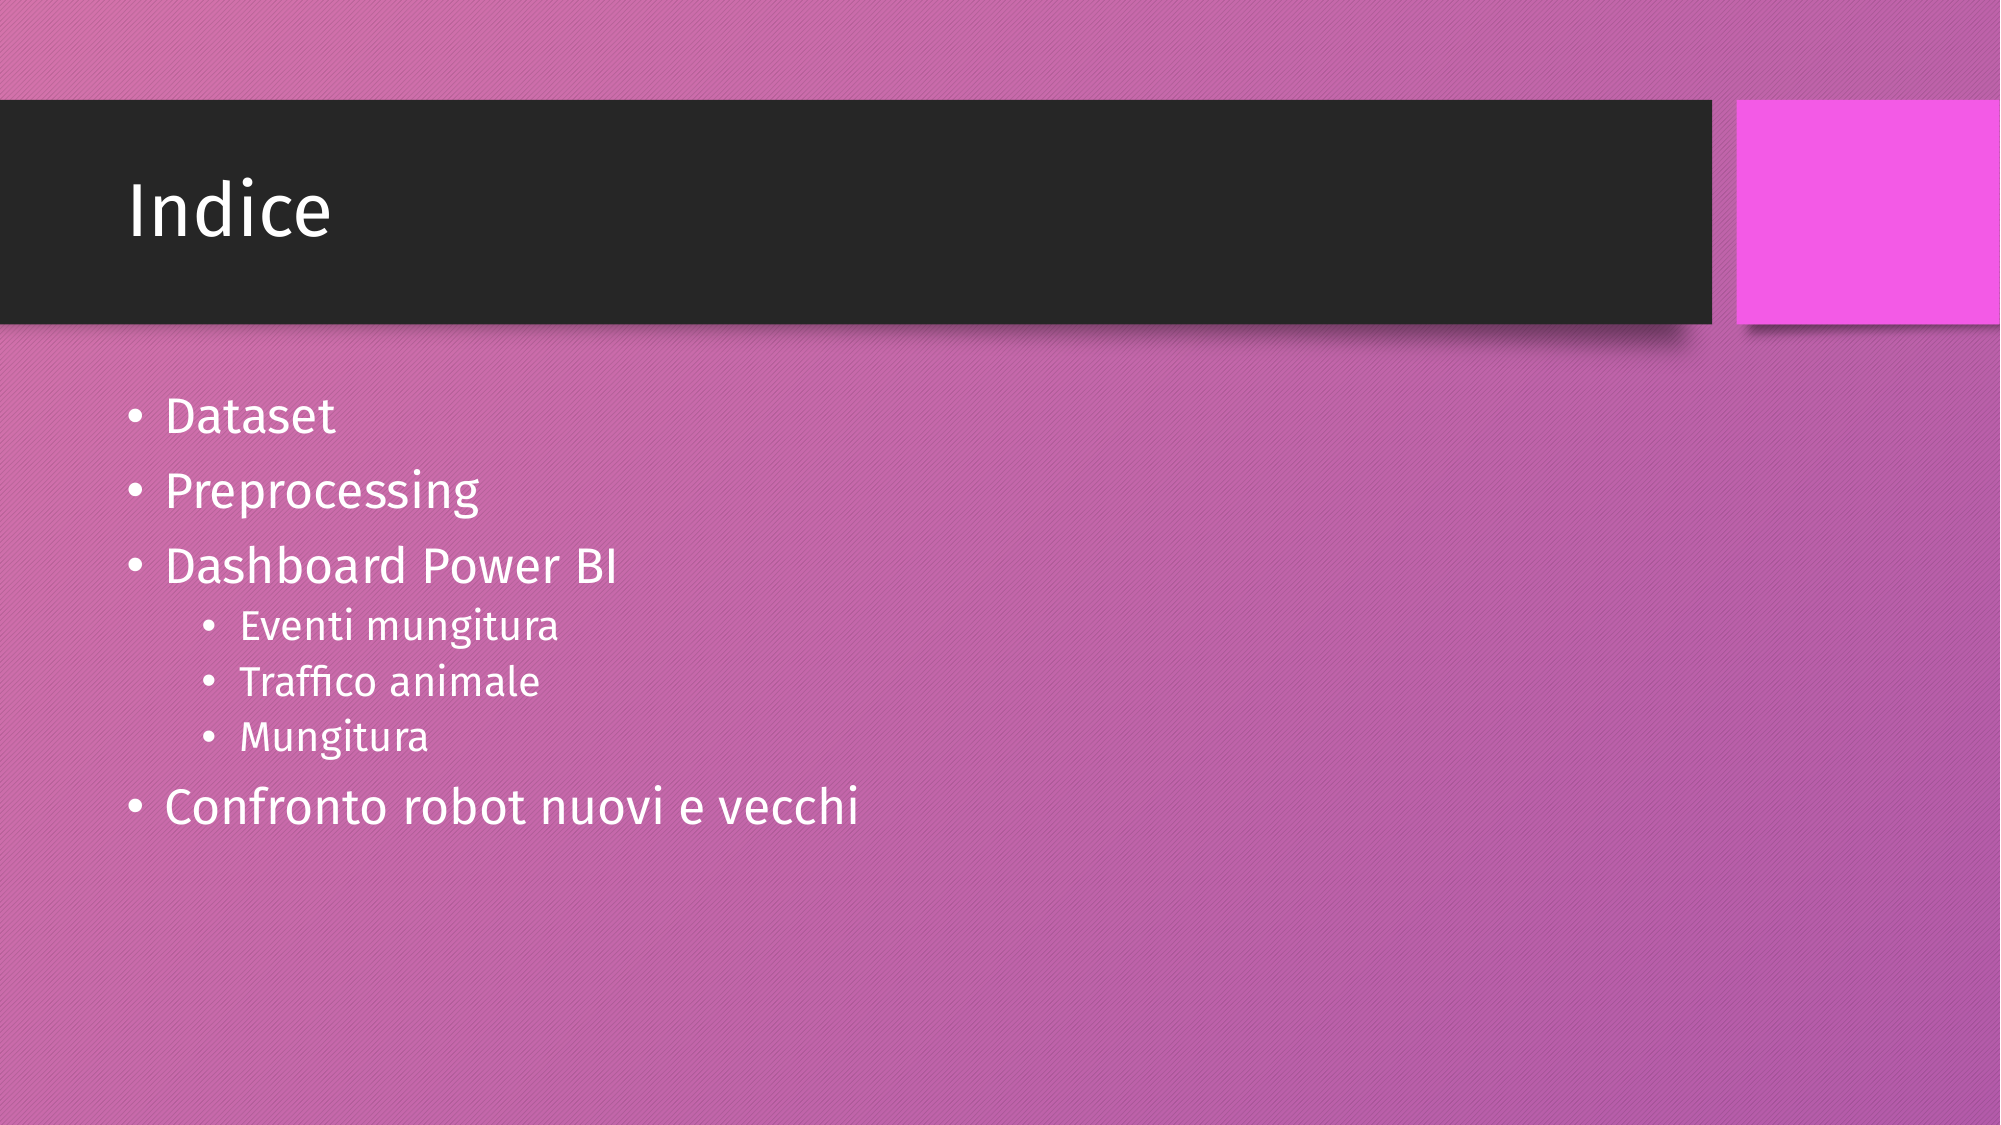

# Indice
Dataset
Preprocessing
Dashboard Power BI
Eventi mungitura
Traffico animale
Mungitura
Confronto robot nuovi e vecchi